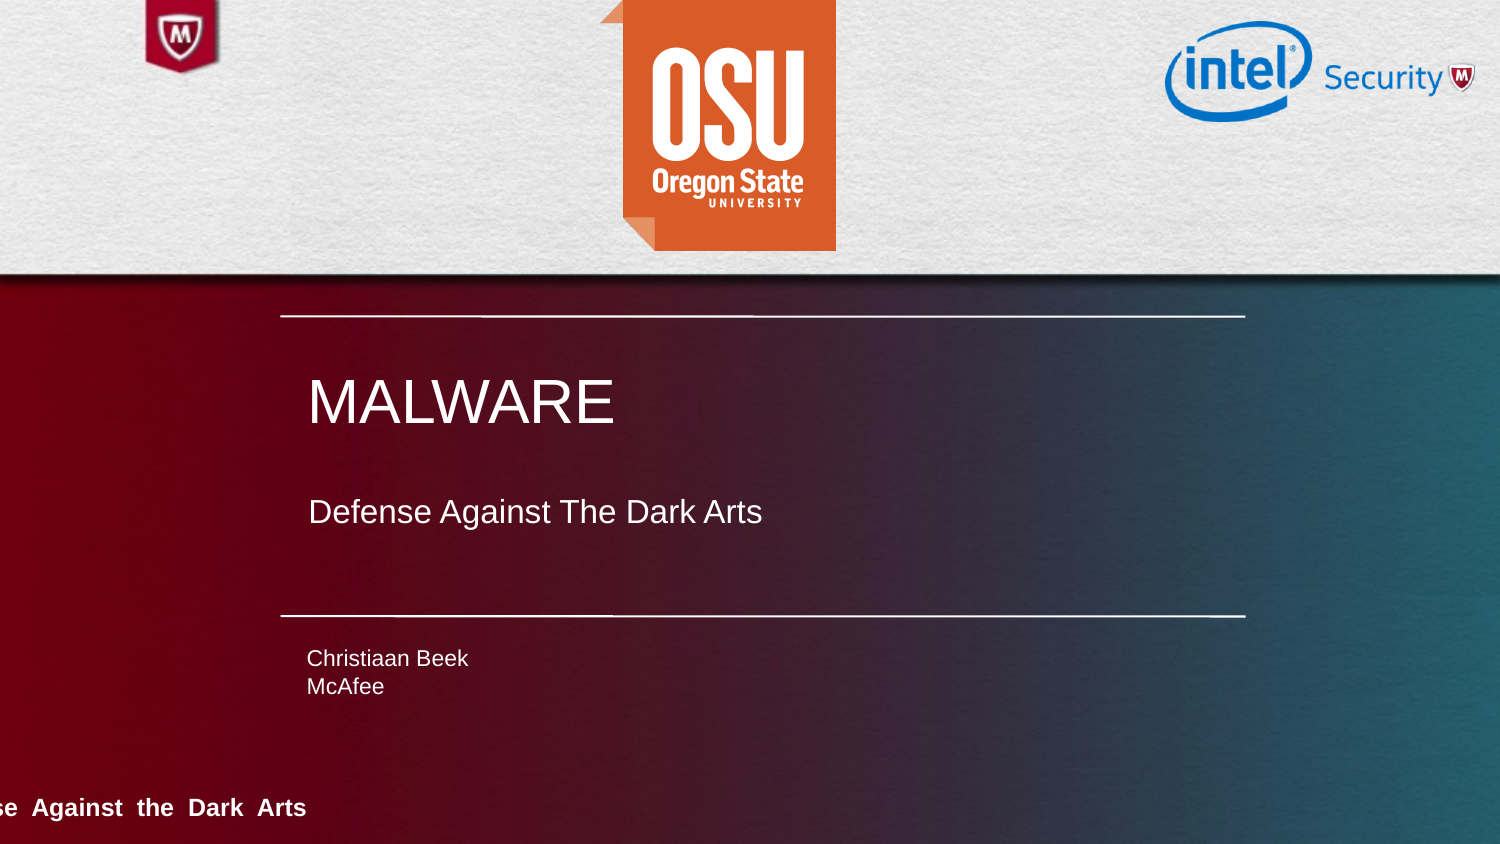

# Malware
Defense Against The Dark Arts

Christiaan Beek
McAfee